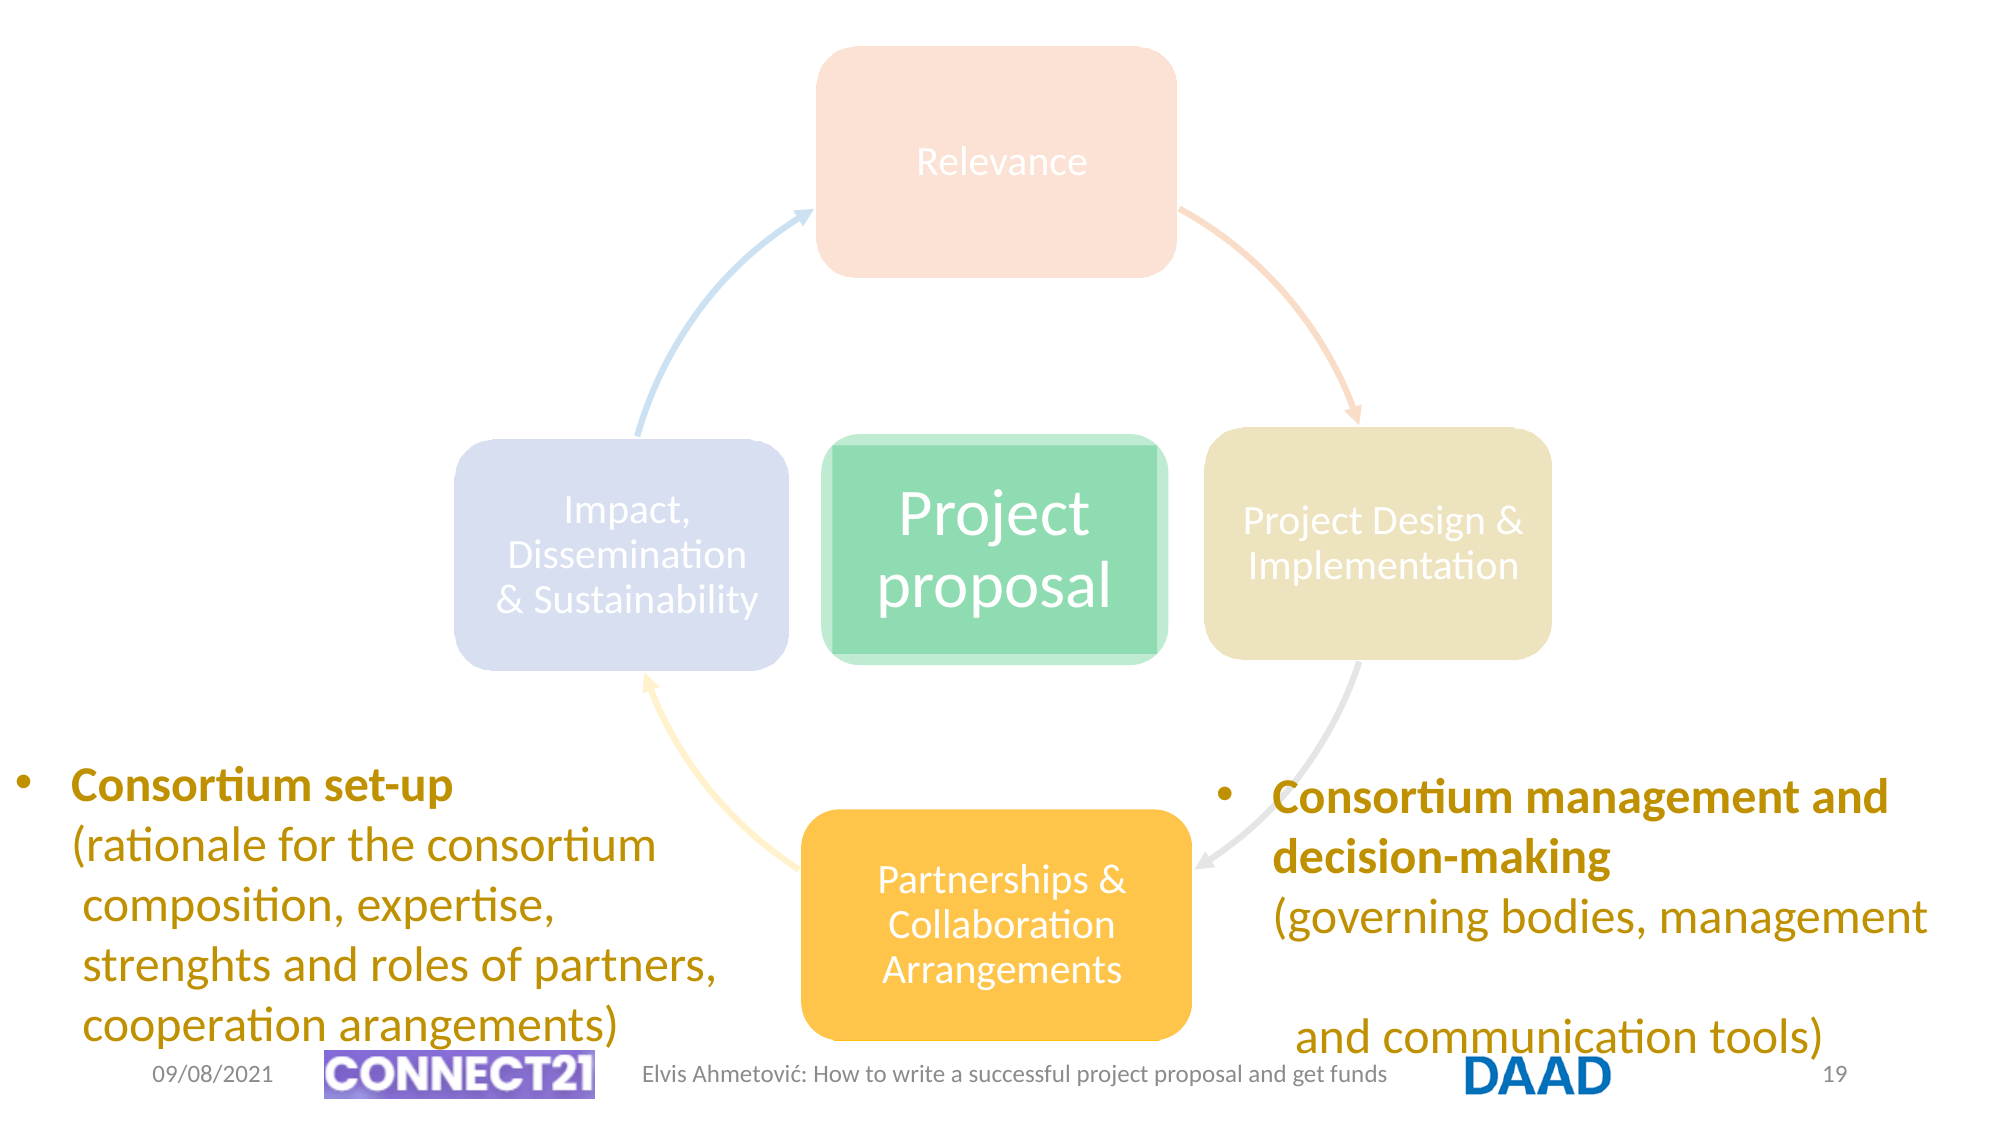

Relevance
Project Design & Implementation
Partnerships & Collaboration Arrangements
Impact, Dissemination & Sustainability

Project proposal
Consortium set-up
     (rationale for the consortium
      composition, expertise,
      strenghts and roles of partners,
      cooperation arangements)
Consortium management and decision-making
     (governing bodies, management
       and communication tools)
09/08/2021
Elvis Ahmetović: How to write a successful project proposal and get funds
19